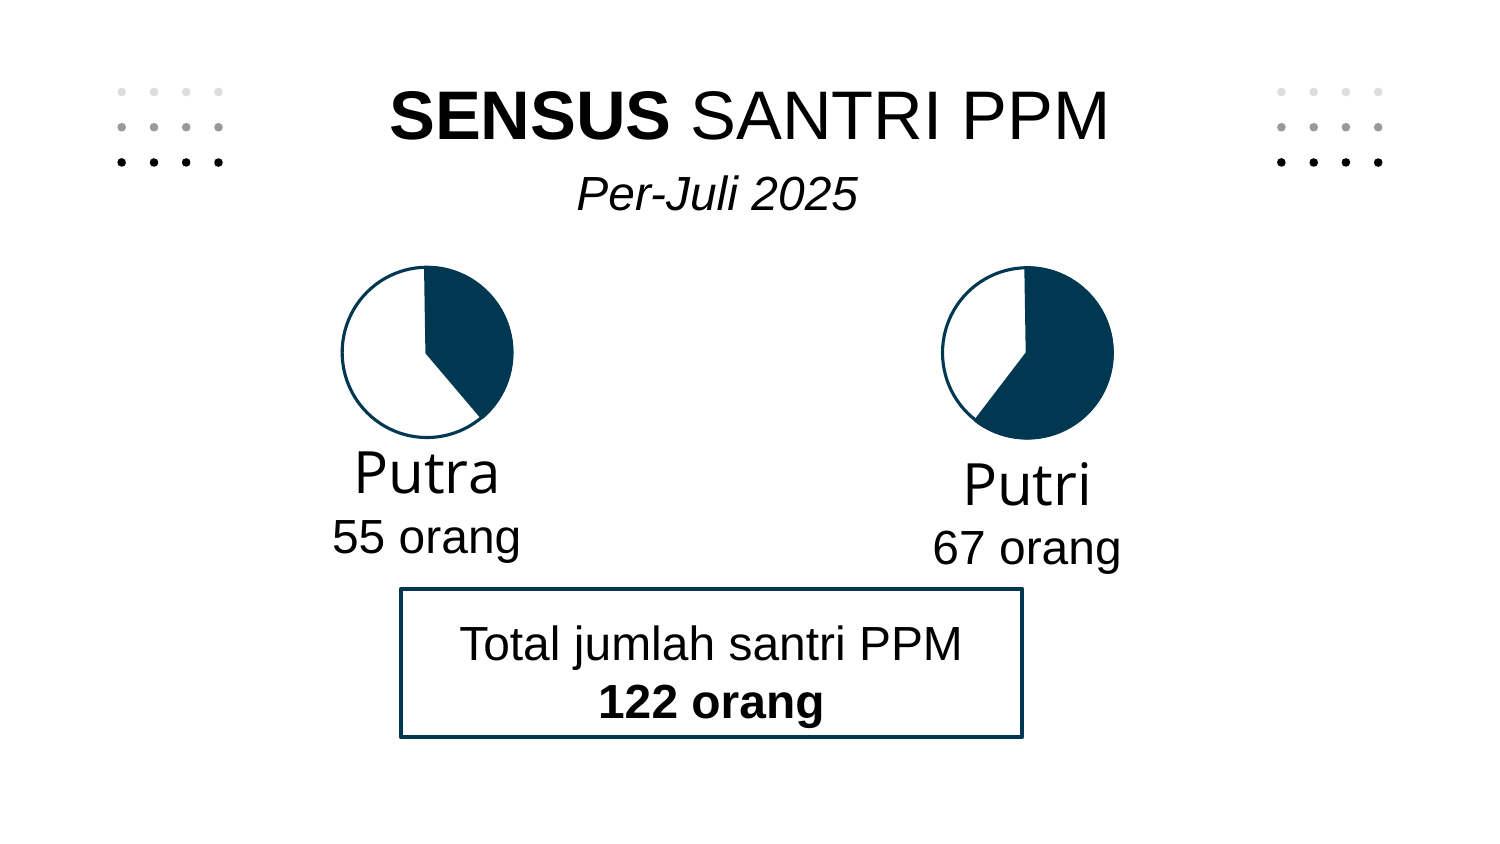

# SENSUS SANTRI PPM

Per-Juli 2025

Putra
Putri
55 orang
67 orang

Total jumlah santri PPM
122 orang